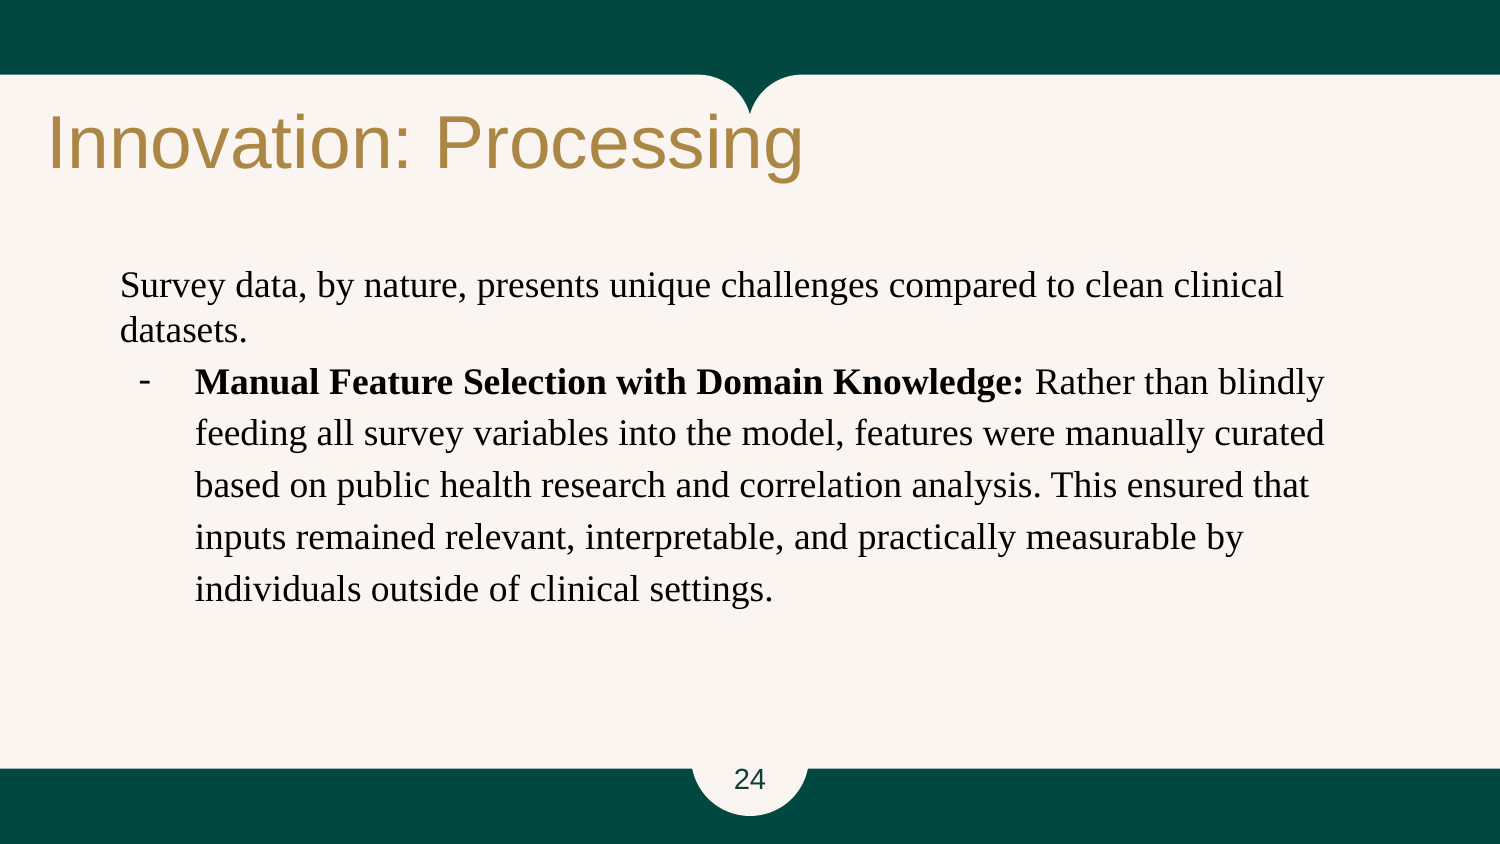

# Innovation: Processing
Survey data, by nature, presents unique challenges compared to clean clinical datasets.
Manual Feature Selection with Domain Knowledge: Rather than blindly feeding all survey variables into the model, features were manually curated based on public health research and correlation analysis. This ensured that inputs remained relevant, interpretable, and practically measurable by individuals outside of clinical settings.